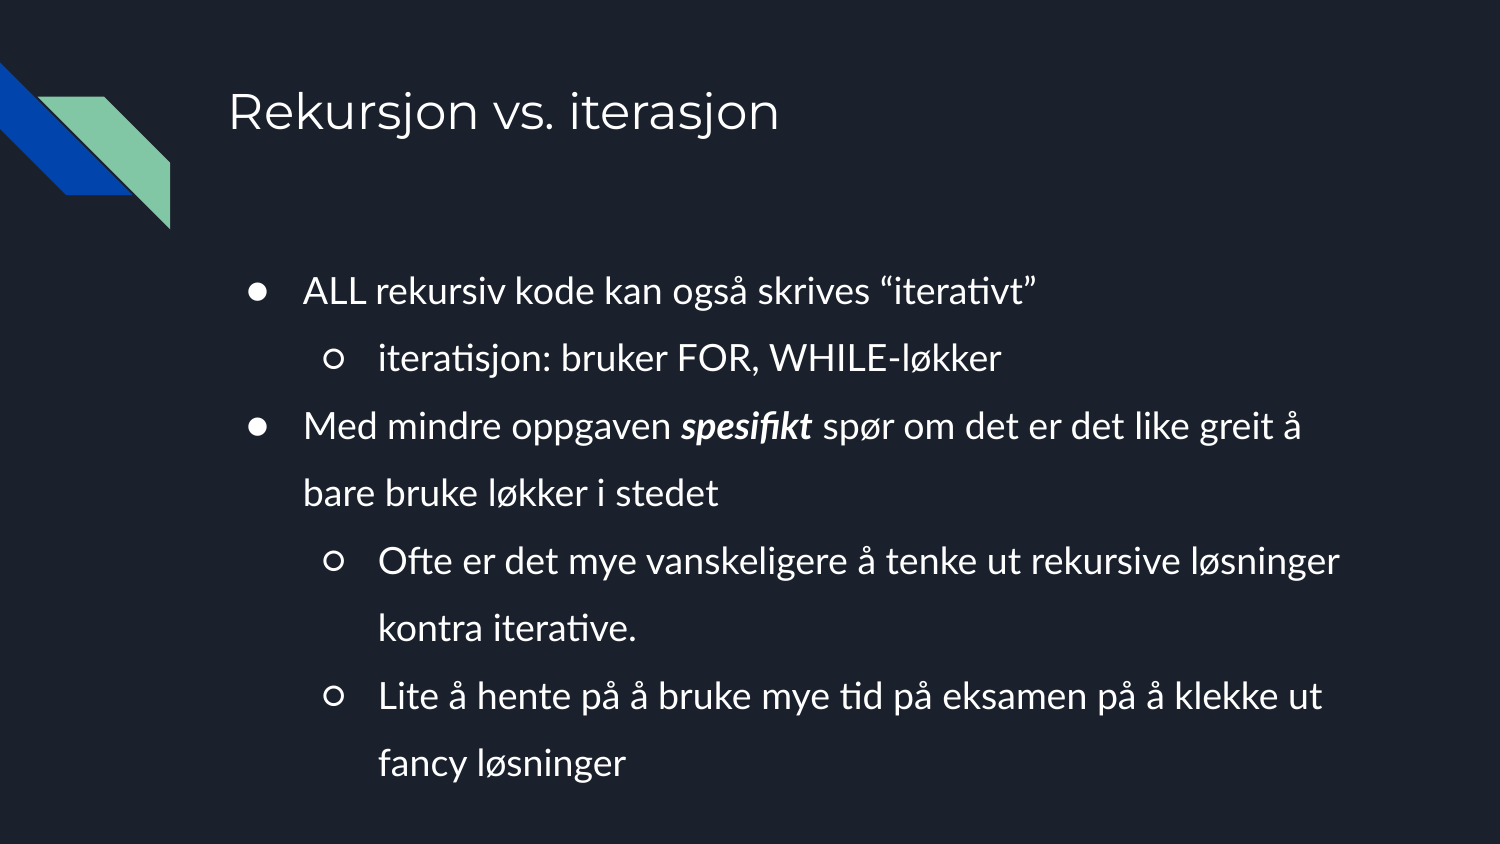

# Rekursjon vs. iterasjon
ALL rekursiv kode kan også skrives “iterativt”
iteratisjon: bruker FOR, WHILE-løkker
Med mindre oppgaven spesifikt spør om det er det like greit å bare bruke løkker i stedet
Ofte er det mye vanskeligere å tenke ut rekursive løsninger kontra iterative.
Lite å hente på å bruke mye tid på eksamen på å klekke ut fancy løsninger